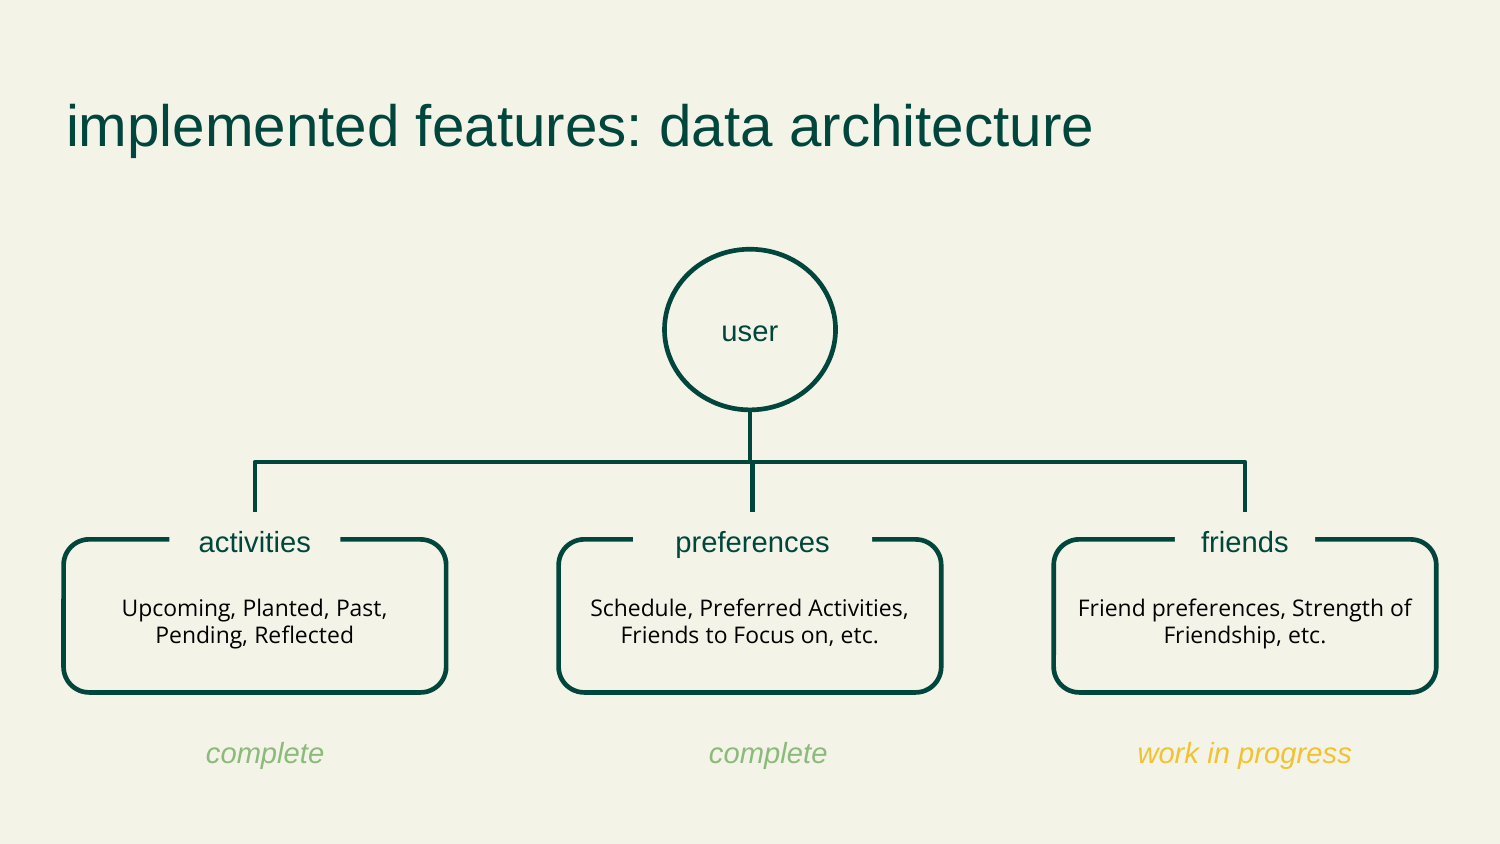

# implemented features: data architecture

user
activities
preferences
friends

Upcoming, Planted, Past, Pending, Reflected

Schedule, Preferred Activities, Friends to Focus on, etc.

Friend preferences, Strength of Friendship, etc.
complete
complete
work in progress